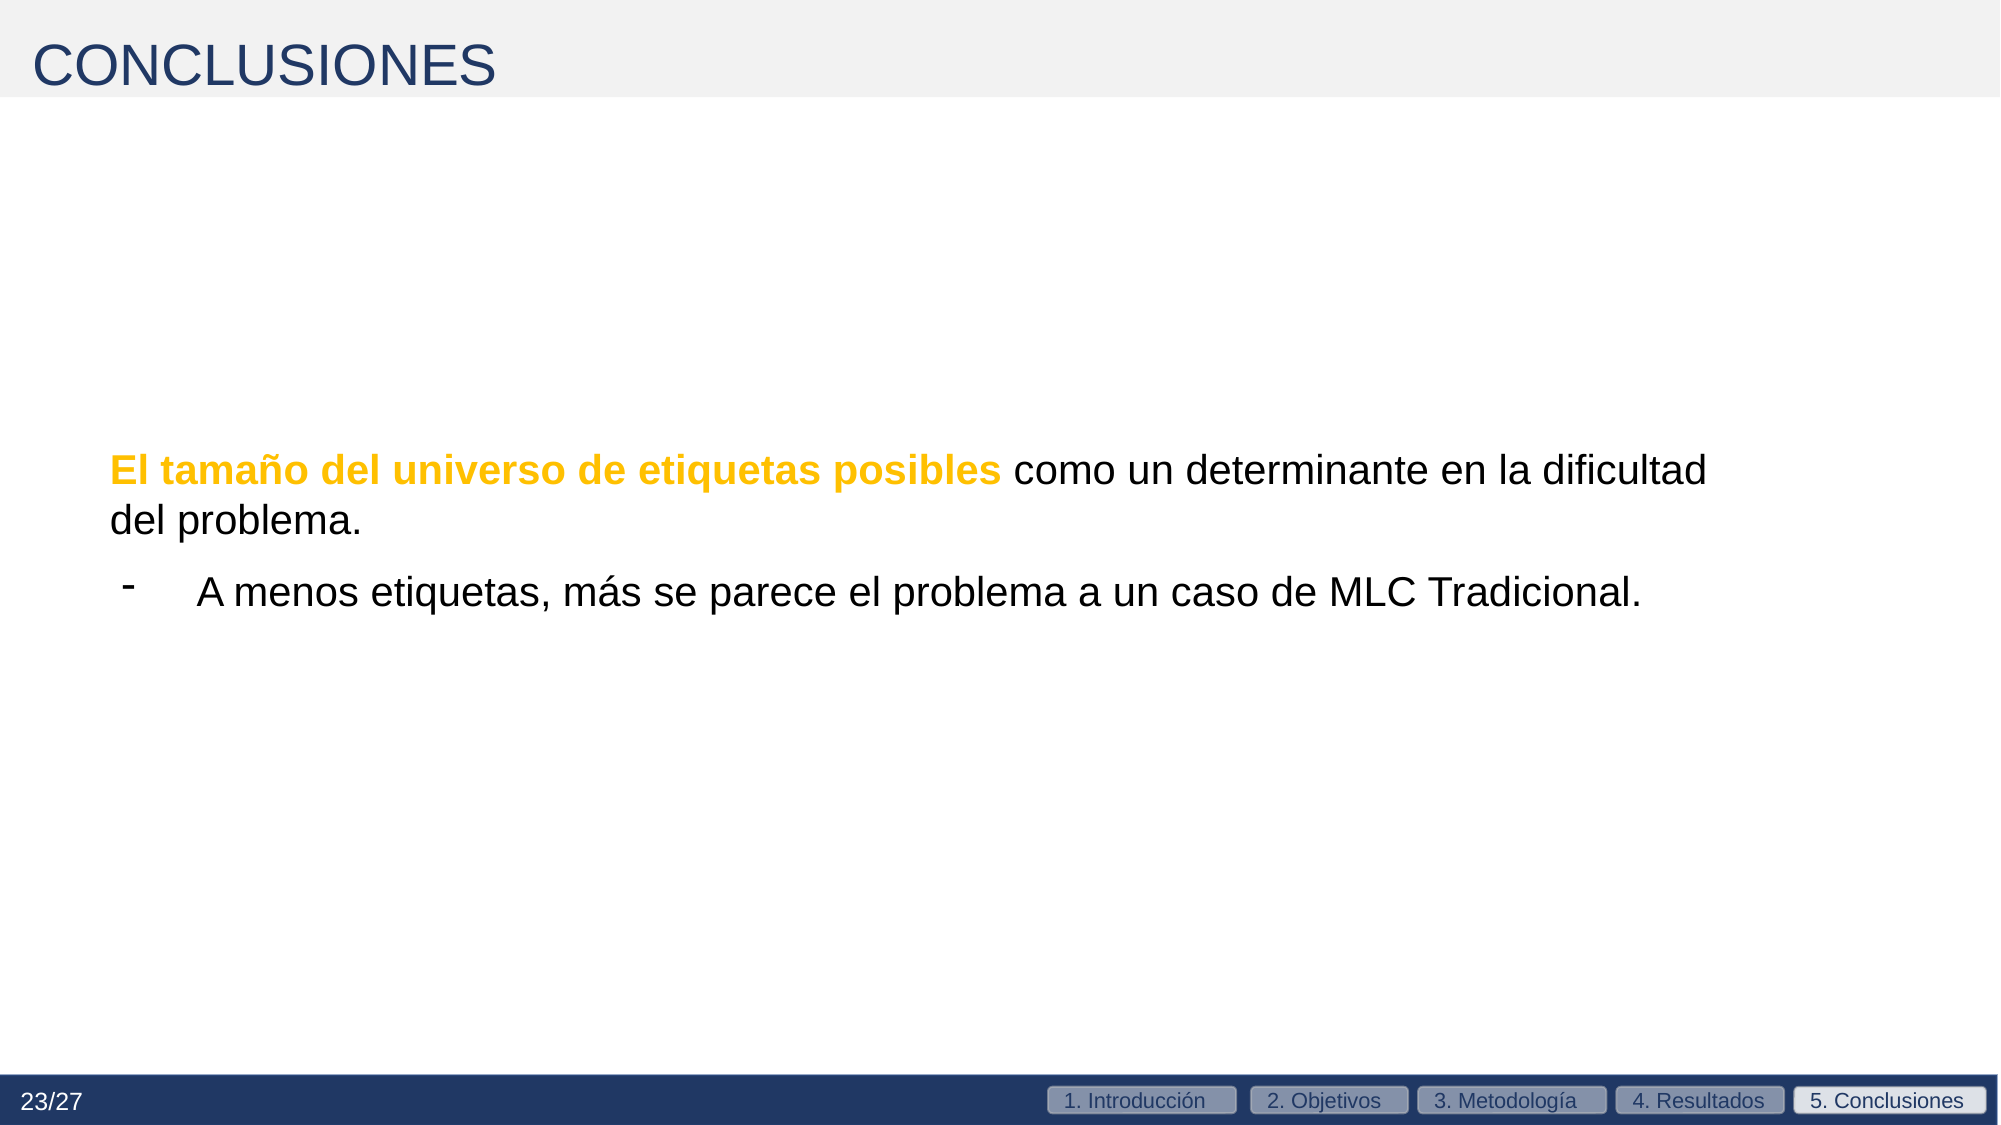

CONCLUSIONES
El tamaño del universo de etiquetas posibles como un determinante en la dificultad del problema.
A menos etiquetas, más se parece el problema a un caso de MLC Tradicional.

23/27
1. Introducción
2. Objetivos
3. Metodología
4. Resultados
5. Conclusiones